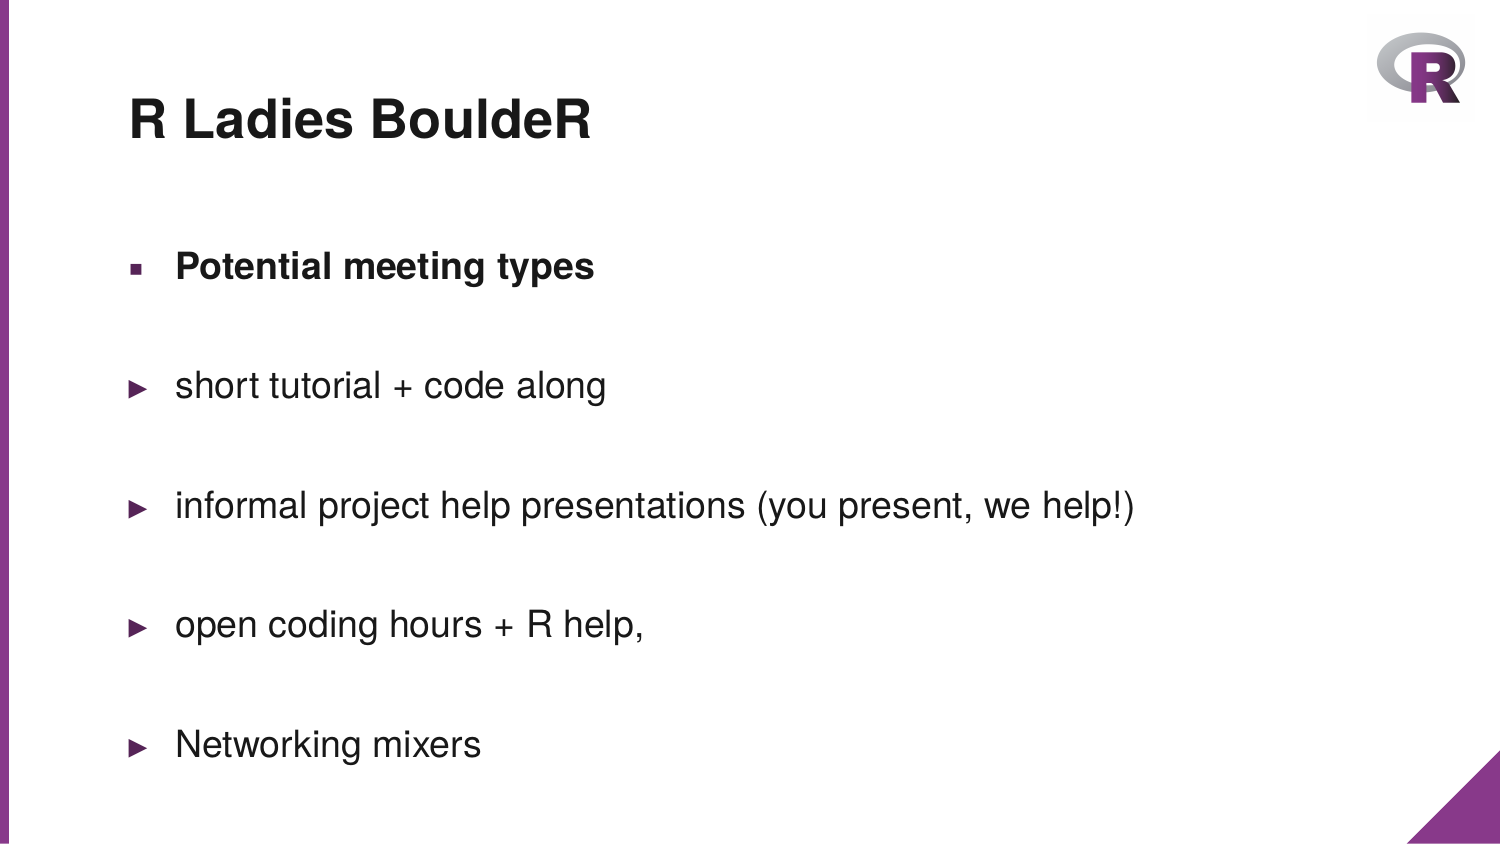

# R Ladies BouldeR
Potential meeting types

short tutorial + code along

informal project help presentations (you present, we help!)

open coding hours + R help,

Networking mixers

(your idea here?)